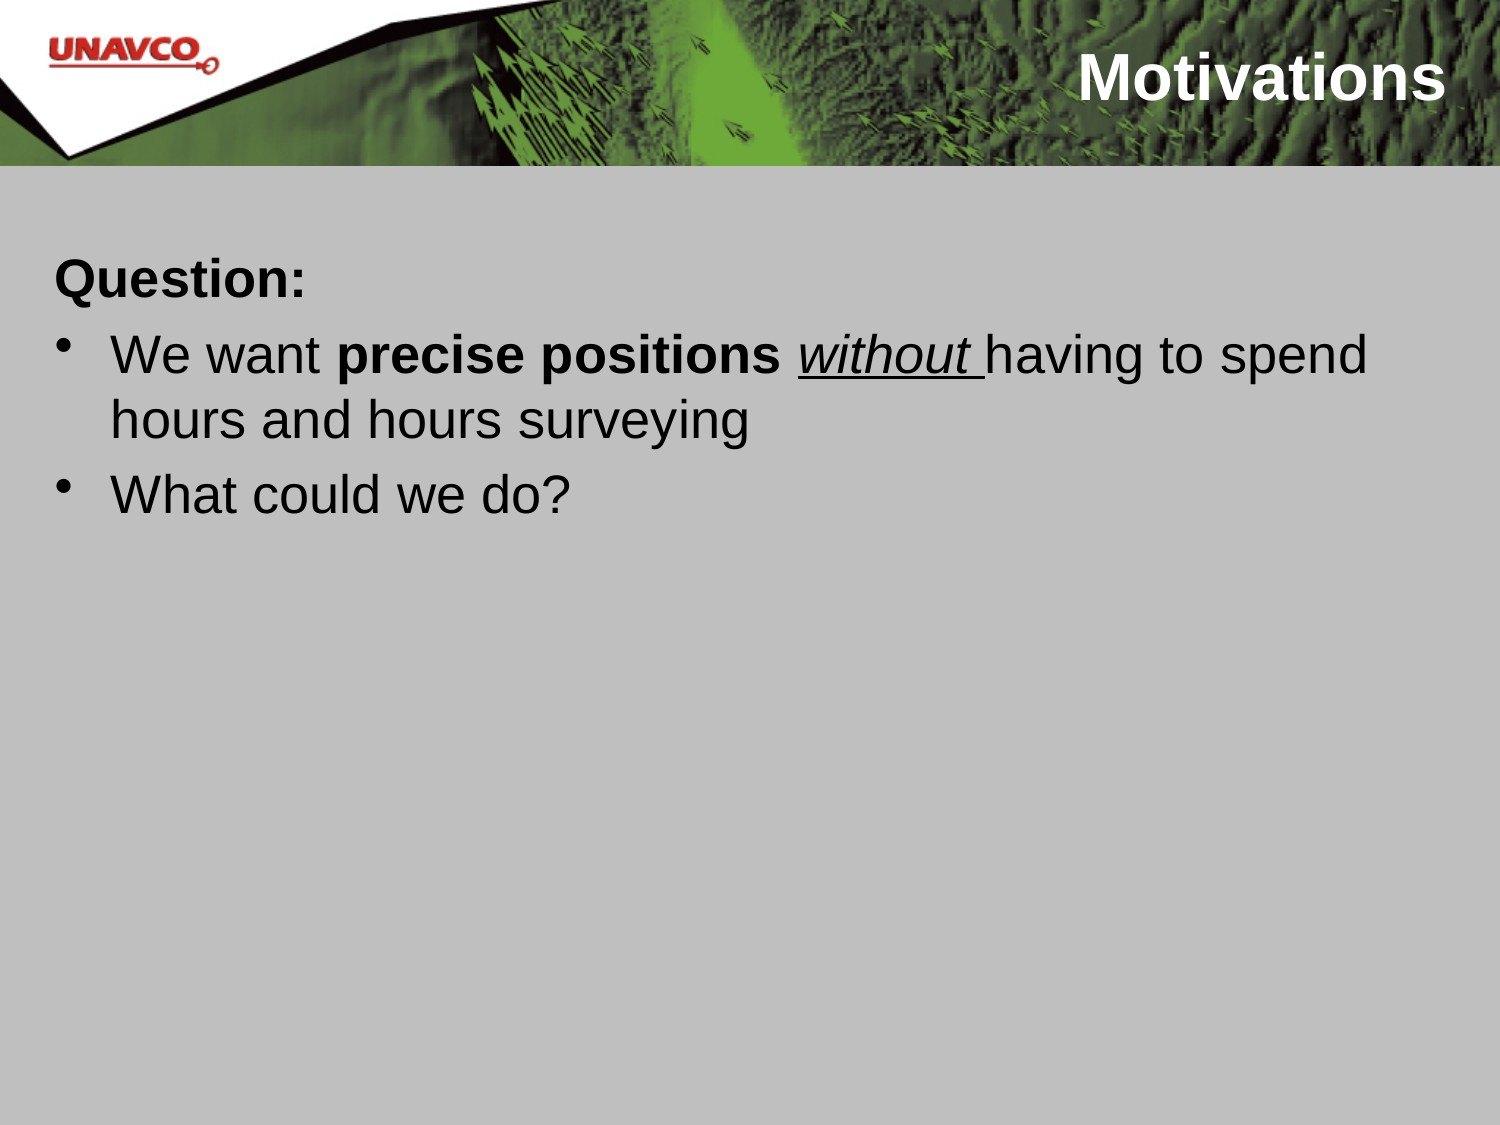

# Motivations
Question:
We want precise positions without having to spend hours and hours surveying
What could we do?